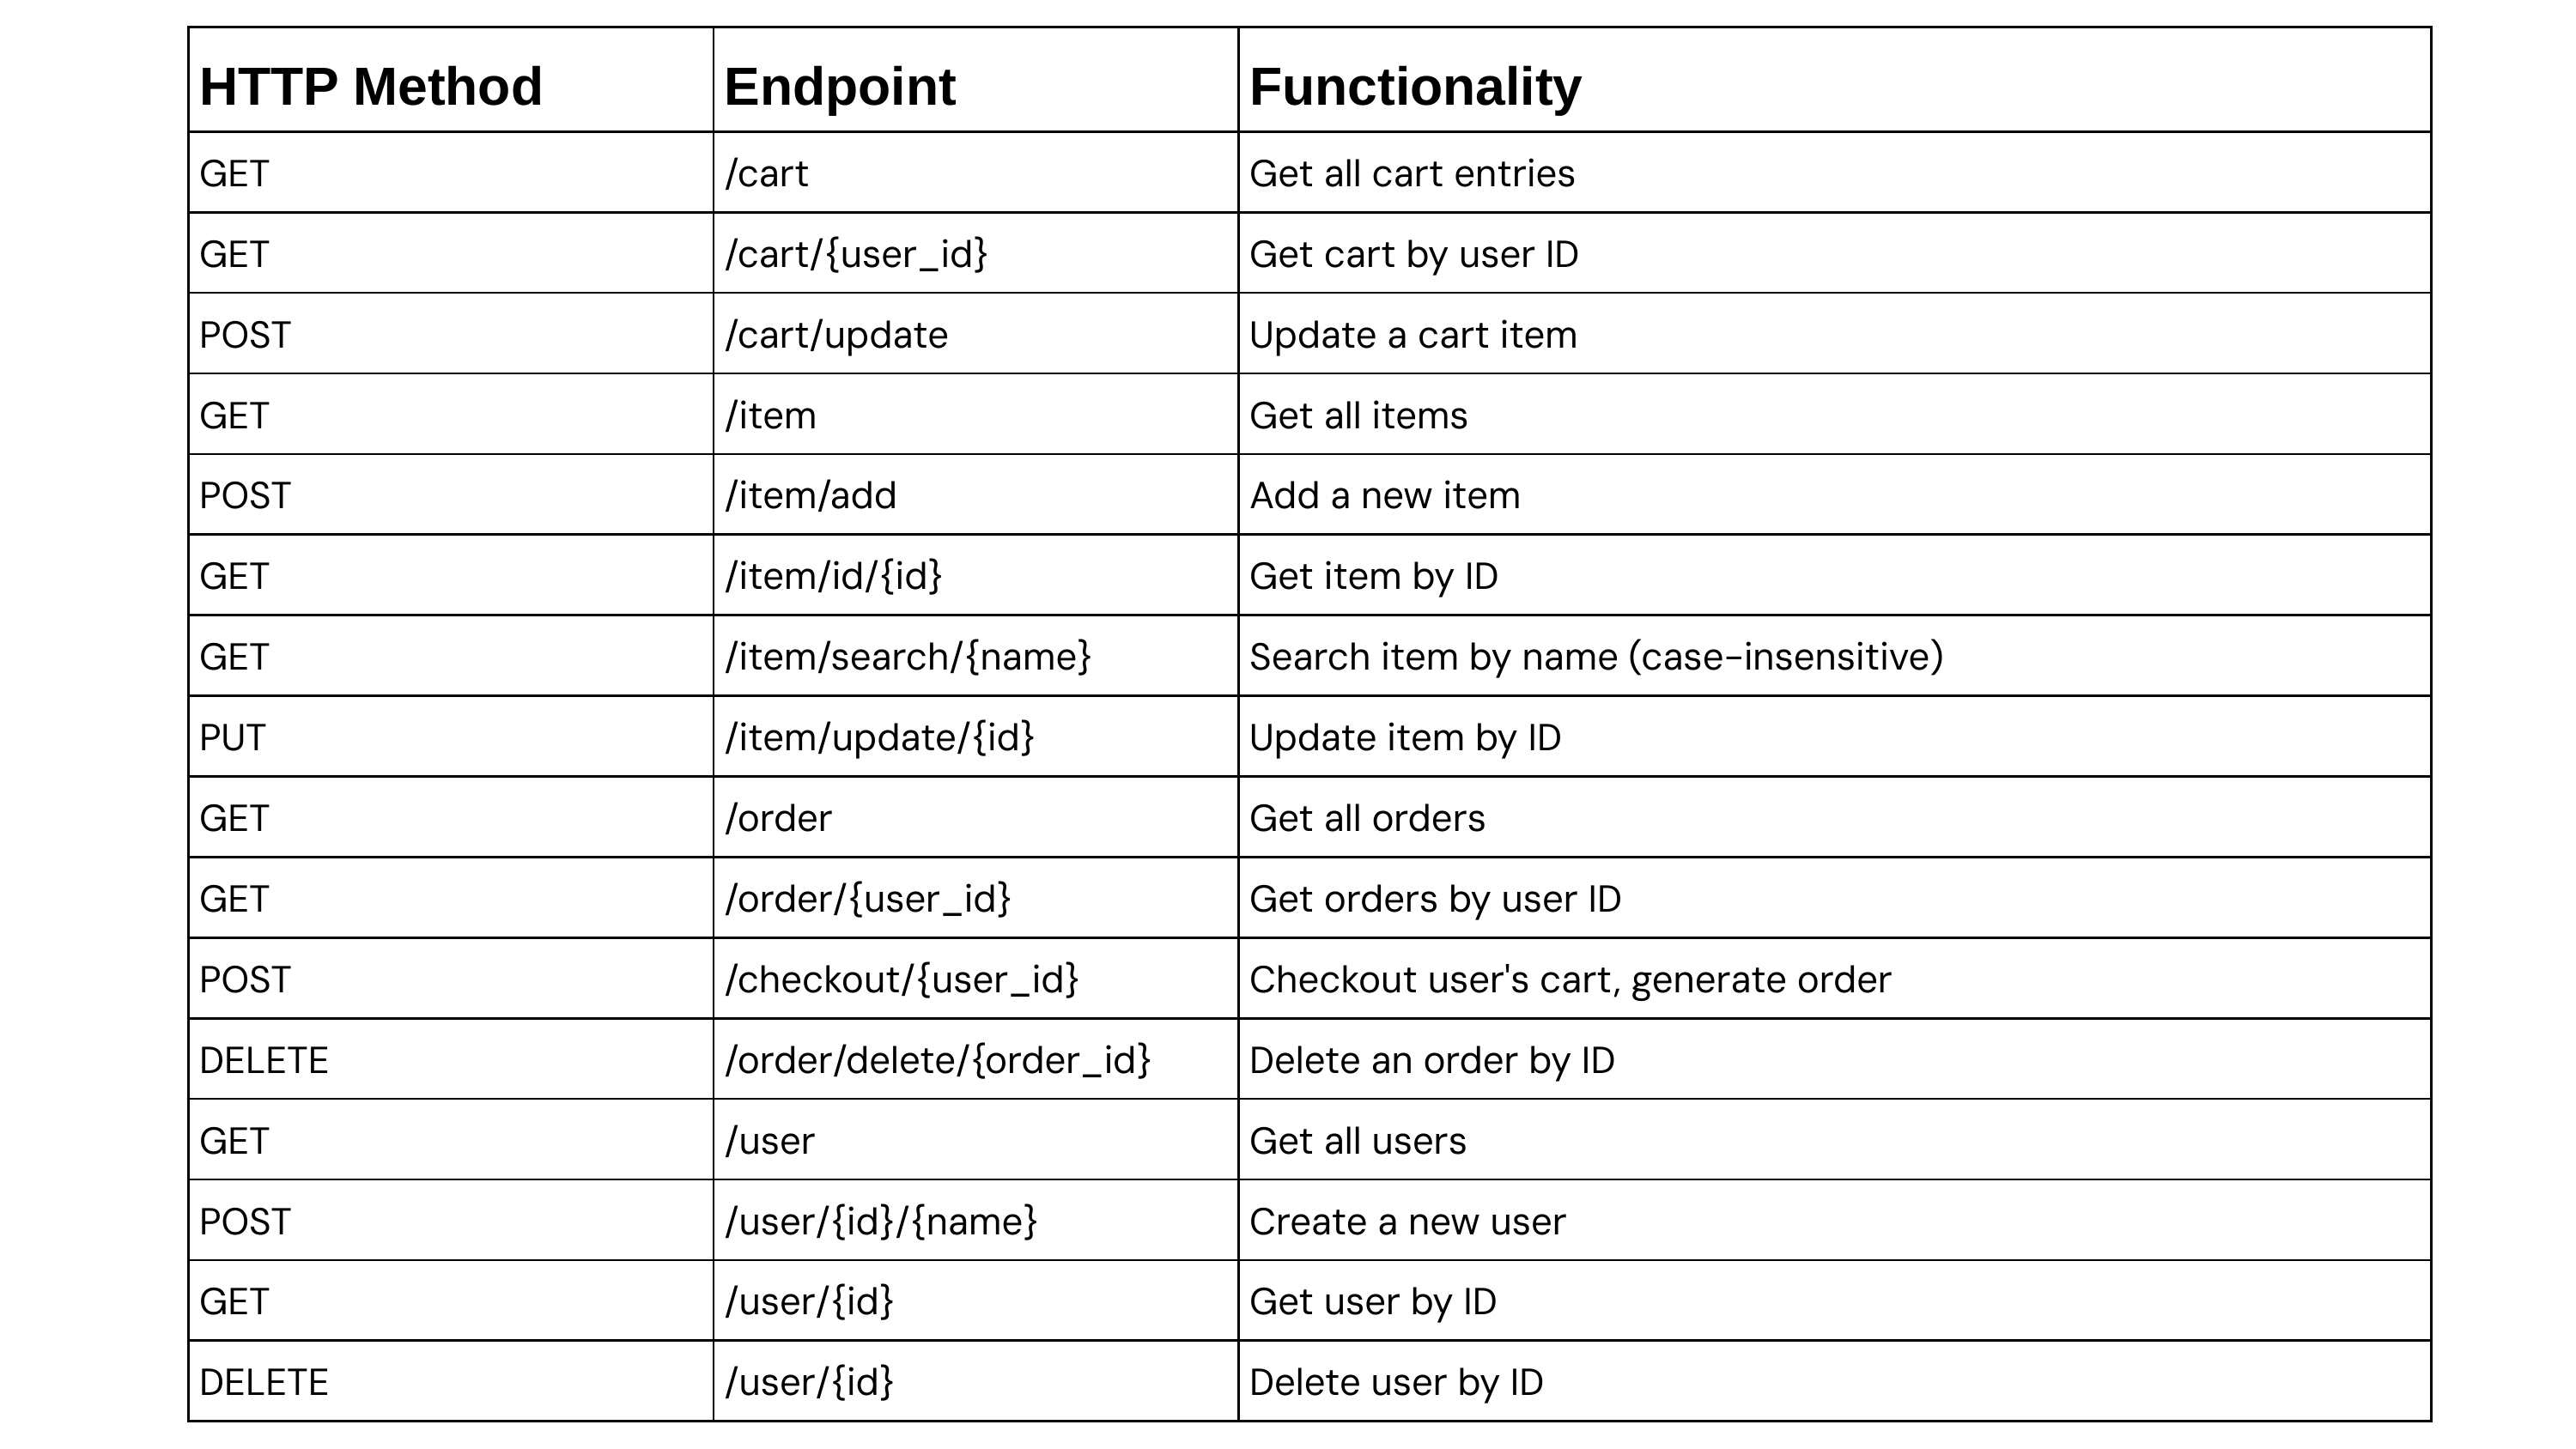

| HTTP Method | Endpoint | Functionality |
| --- | --- | --- |
| GET | /cart | Get all cart entries |
| GET | /cart/{user\_id} | Get cart by user ID |
| POST | /cart/update | Update a cart item |
| GET | /item | Get all items |
| POST | /item/add | Add a new item |
| GET | /item/id/{id} | Get item by ID |
| GET | /item/search/{name} | Search item by name (case-insensitive) |
| PUT | /item/update/{id} | Update item by ID |
| GET | /order | Get all orders |
| GET | /order/{user\_id} | Get orders by user ID |
| POST | /checkout/{user\_id} | Checkout user's cart, generate order |
| DELETE | /order/delete/{order\_id} | Delete an order by ID |
| GET | /user | Get all users |
| POST | /user/{id}/{name} | Create a new user |
| GET | /user/{id} | Get user by ID |
| DELETE | /user/{id} | Delete user by ID |